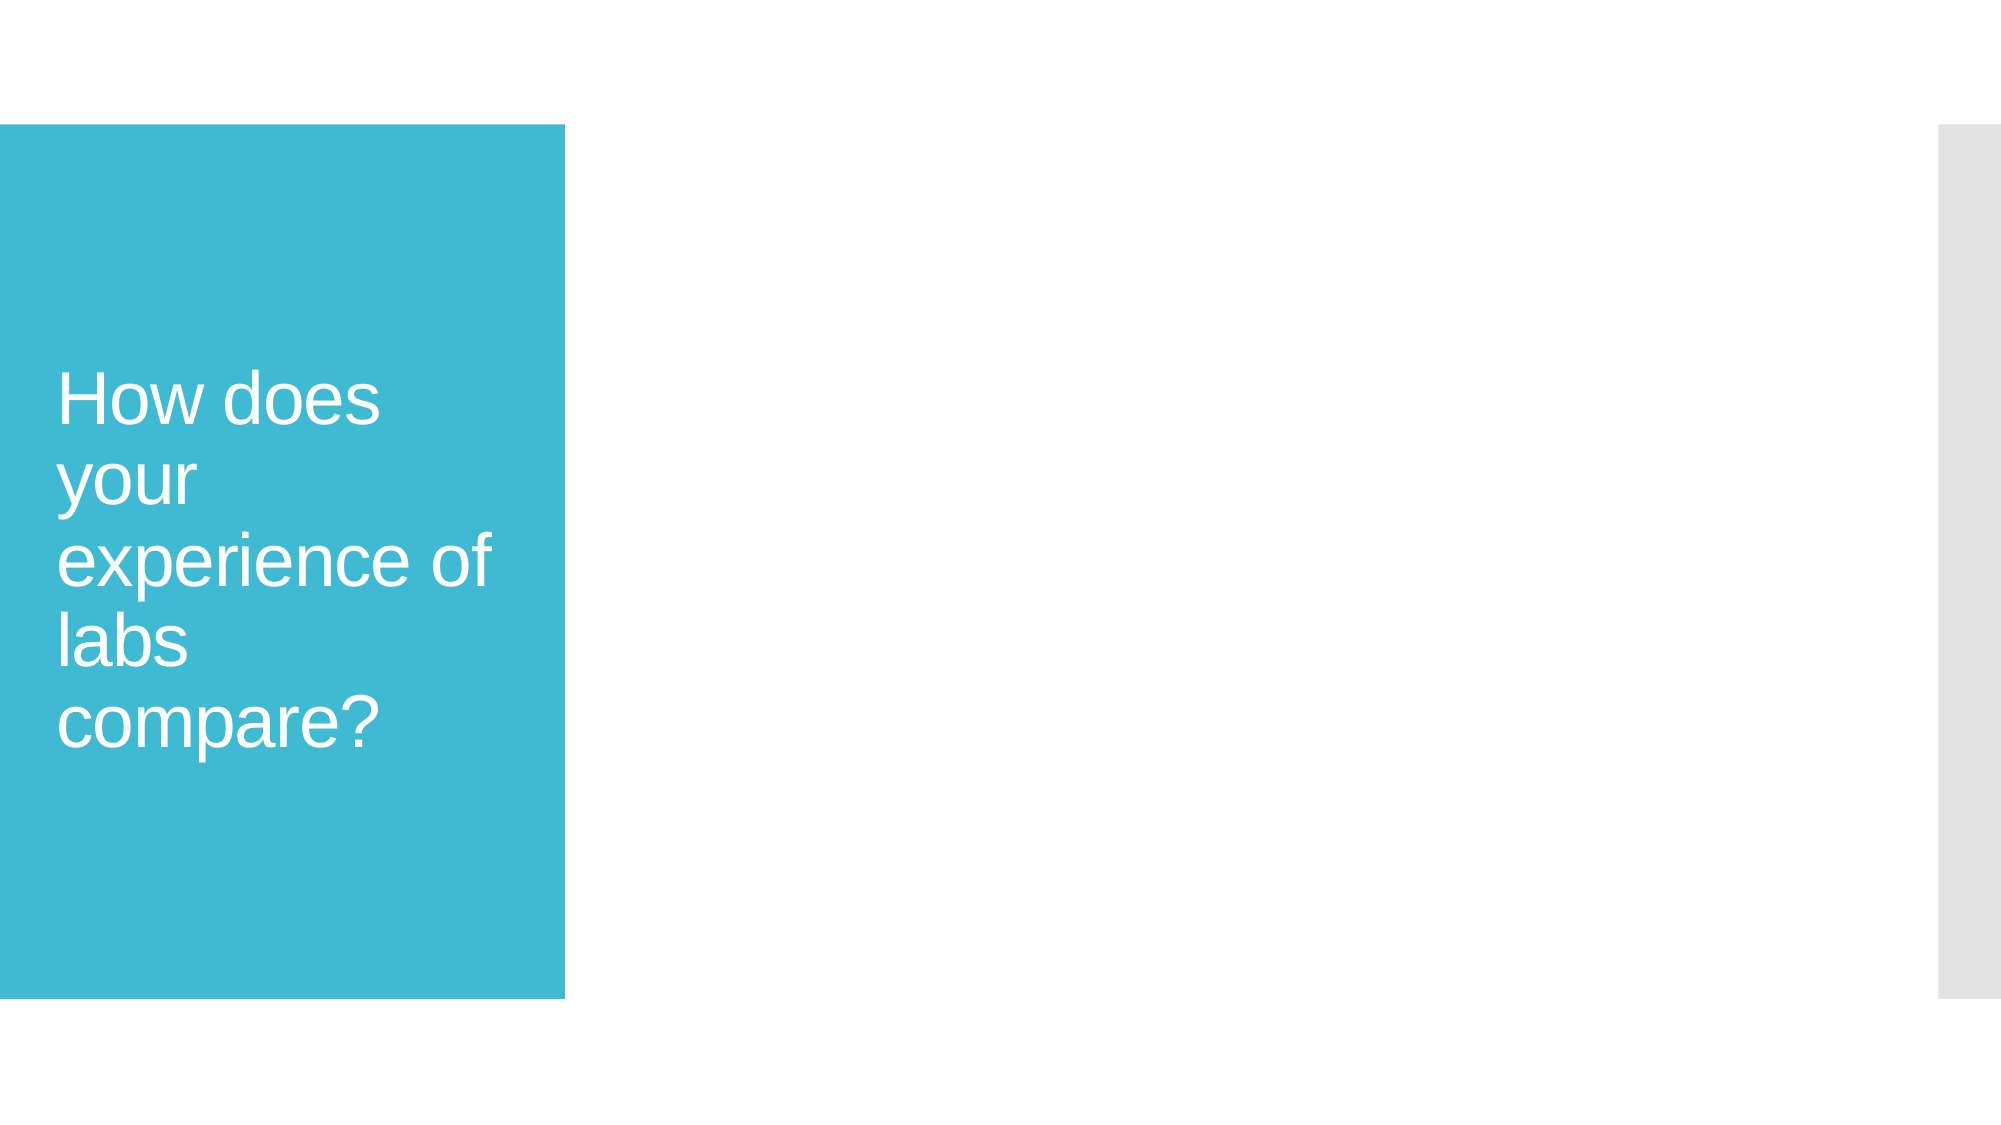

# How does your experience of labs compare?